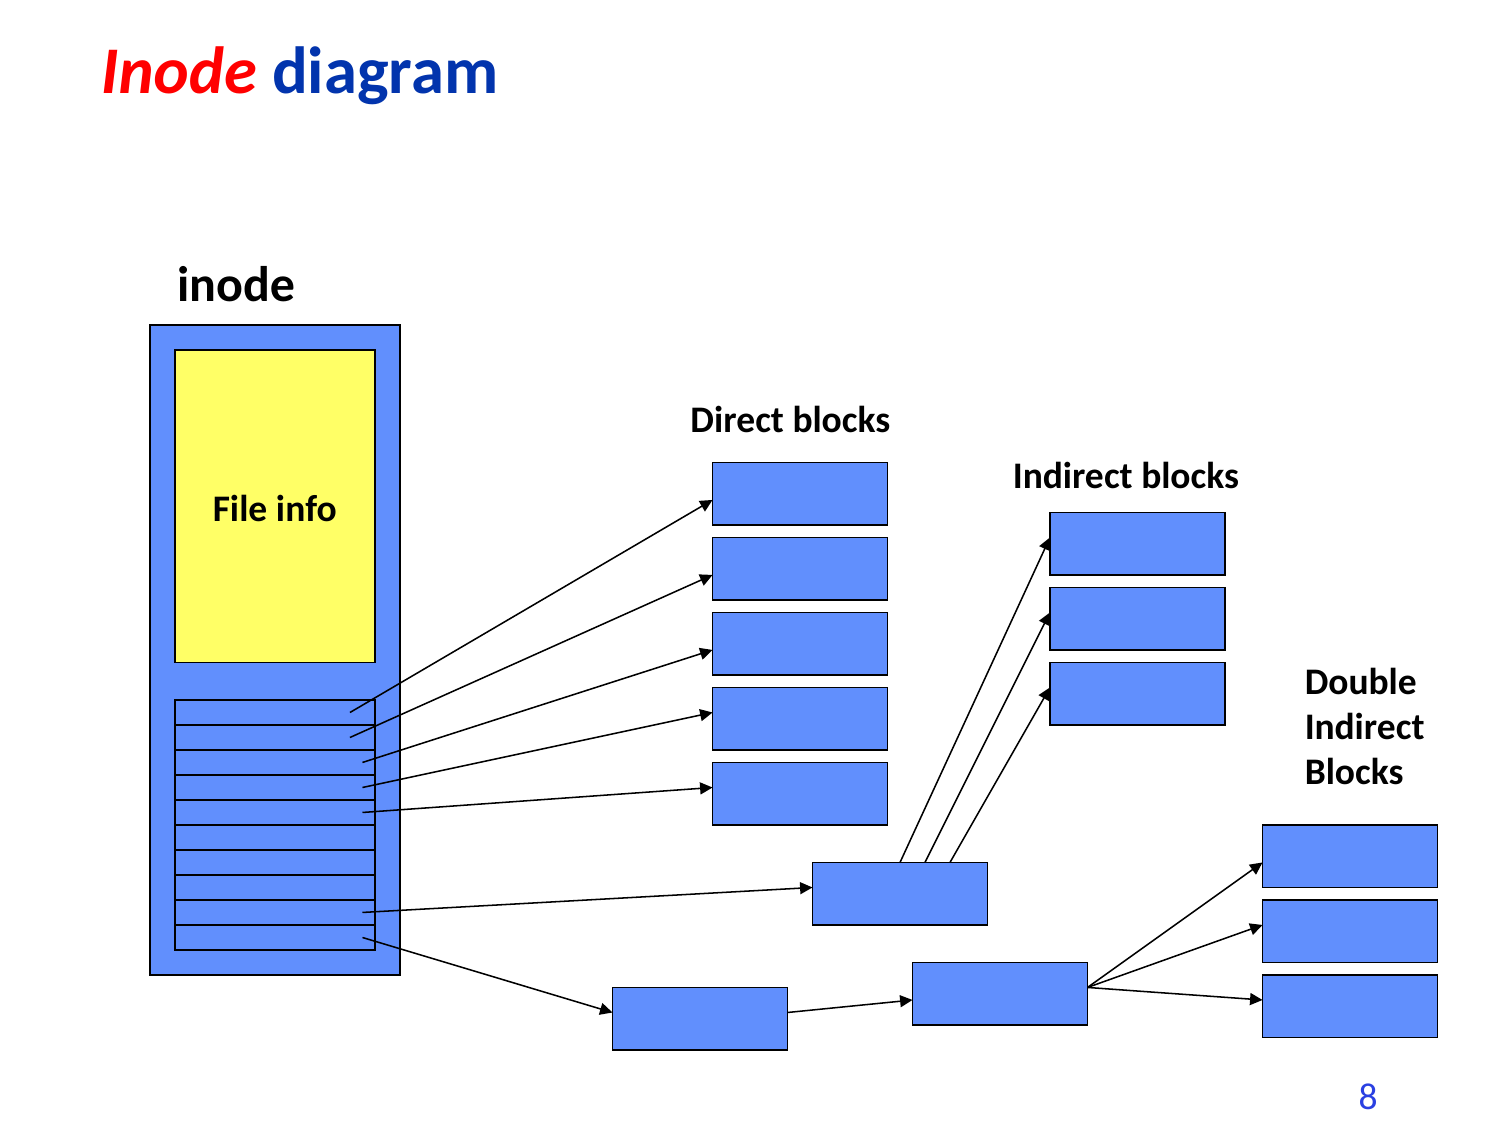

# Inode diagram
inode

File info
Direct blocks
Indirect blocks

Double
Indirect
Blocks